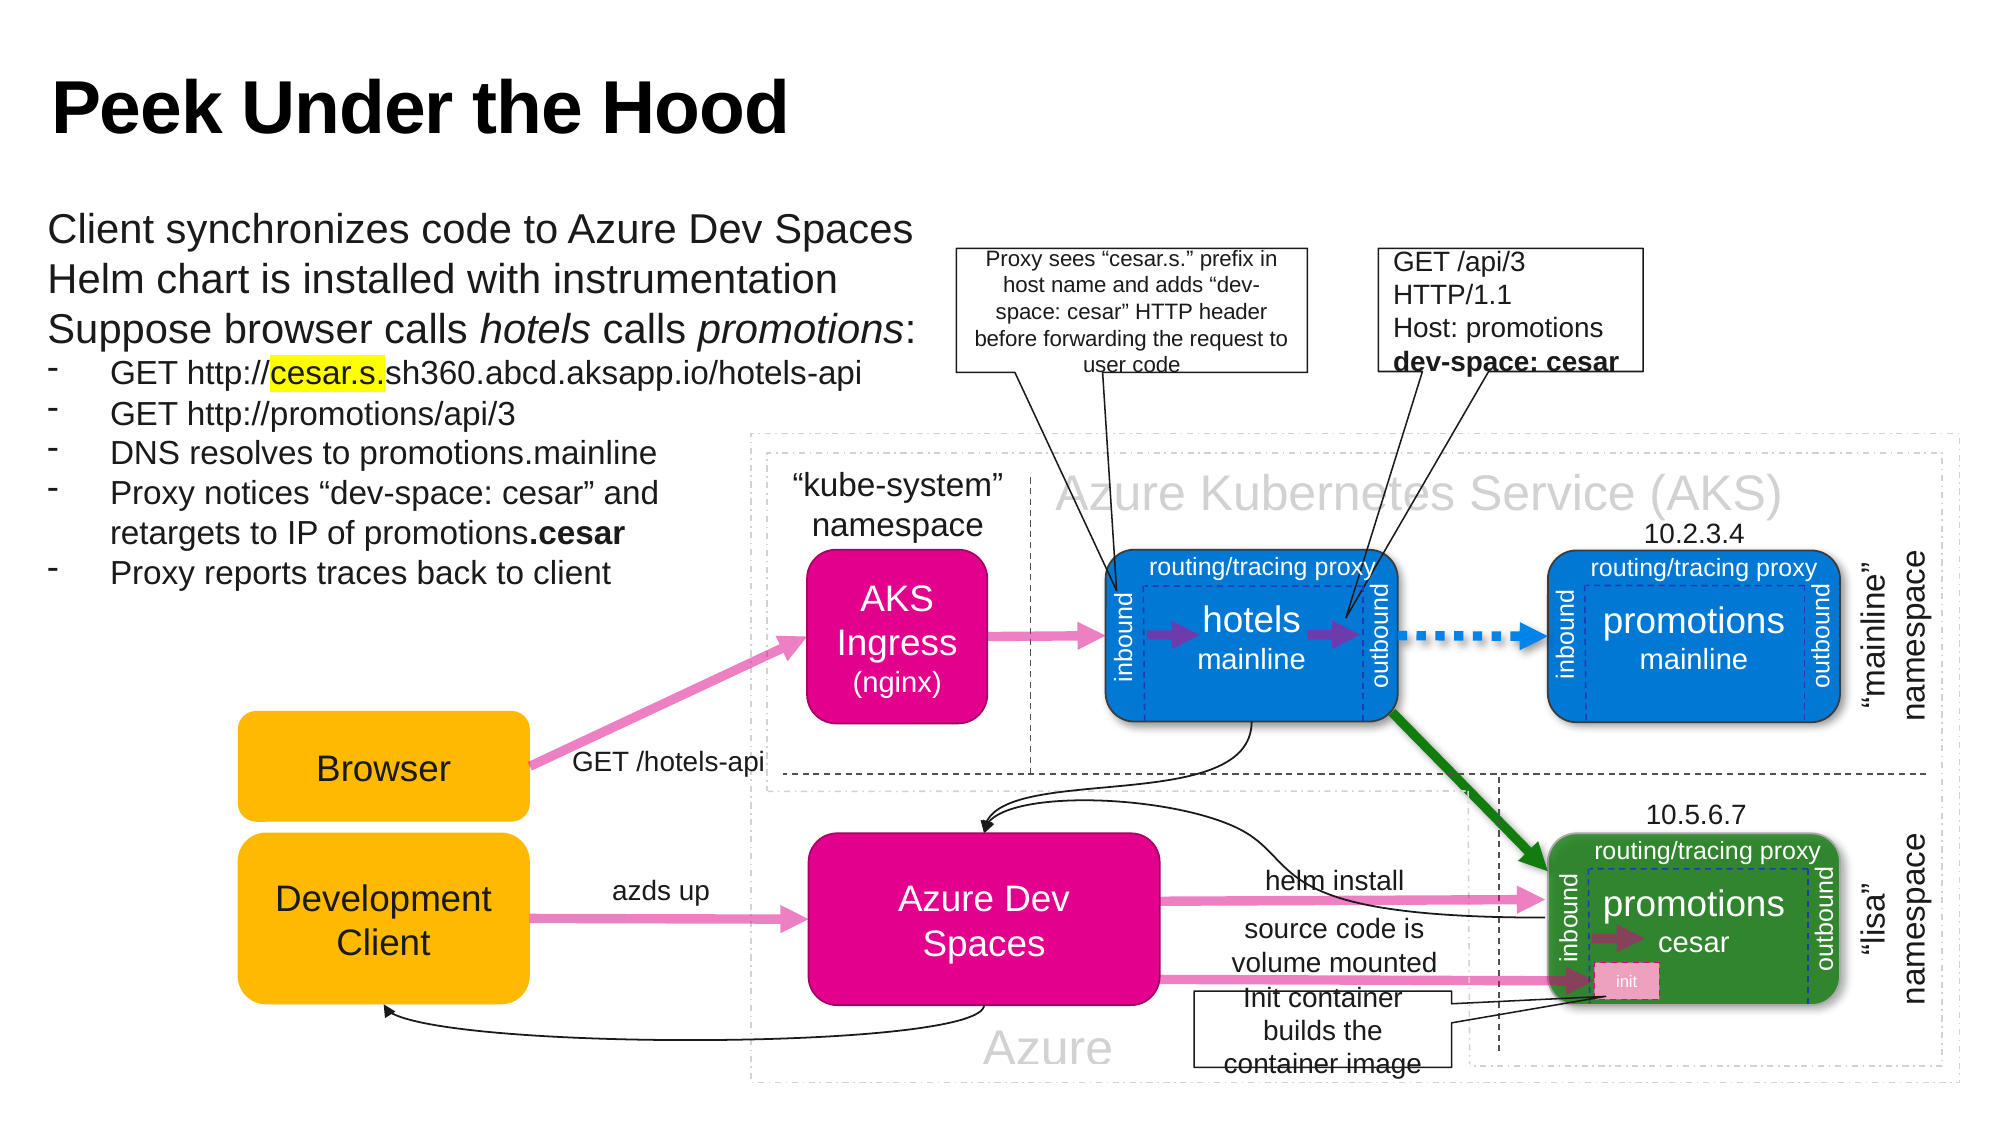

Peek Under the Hood
Client synchronizes code to Azure Dev Spaces
Helm chart is installed with instrumentation
Suppose browser calls hotels calls promotions:
GET http://cesar.s.sh360.abcd.aksapp.io/hotels-api
GET http://promotions/api/3
DNS resolves to promotions.mainline
Proxy notices “dev-space: cesar” and
retargets to IP of promotions.cesar
Proxy reports traces back to client
GET /api/3 HTTP/1.1
Host: promotions
dev-space: cesar
Proxy sees “cesar.s.” prefix in host name and adds “dev-space: cesar” HTTP header before forwarding the request to user code
Azure use this text to move Azure
Azure Kubernetes Service (AKS) thisas
“kube-system”
namespace
10.2.3.4
routing/tracing proxy
routing/tracing proxy
AKS
Ingress
(nginx)
hotels
mainline
promotions
mainline
“mainline”
namespace
inbound
outbound
outbound
inbound
Browser
GET /hotels-api
10.5.6.7
routing/tracing proxy
Development Client
Azure Dev Spaces
promotions
cesar
helm install
azds up
“lisa”
namespace
inbound
outbound
source code is
volume mounted
init
Init container builds the container image